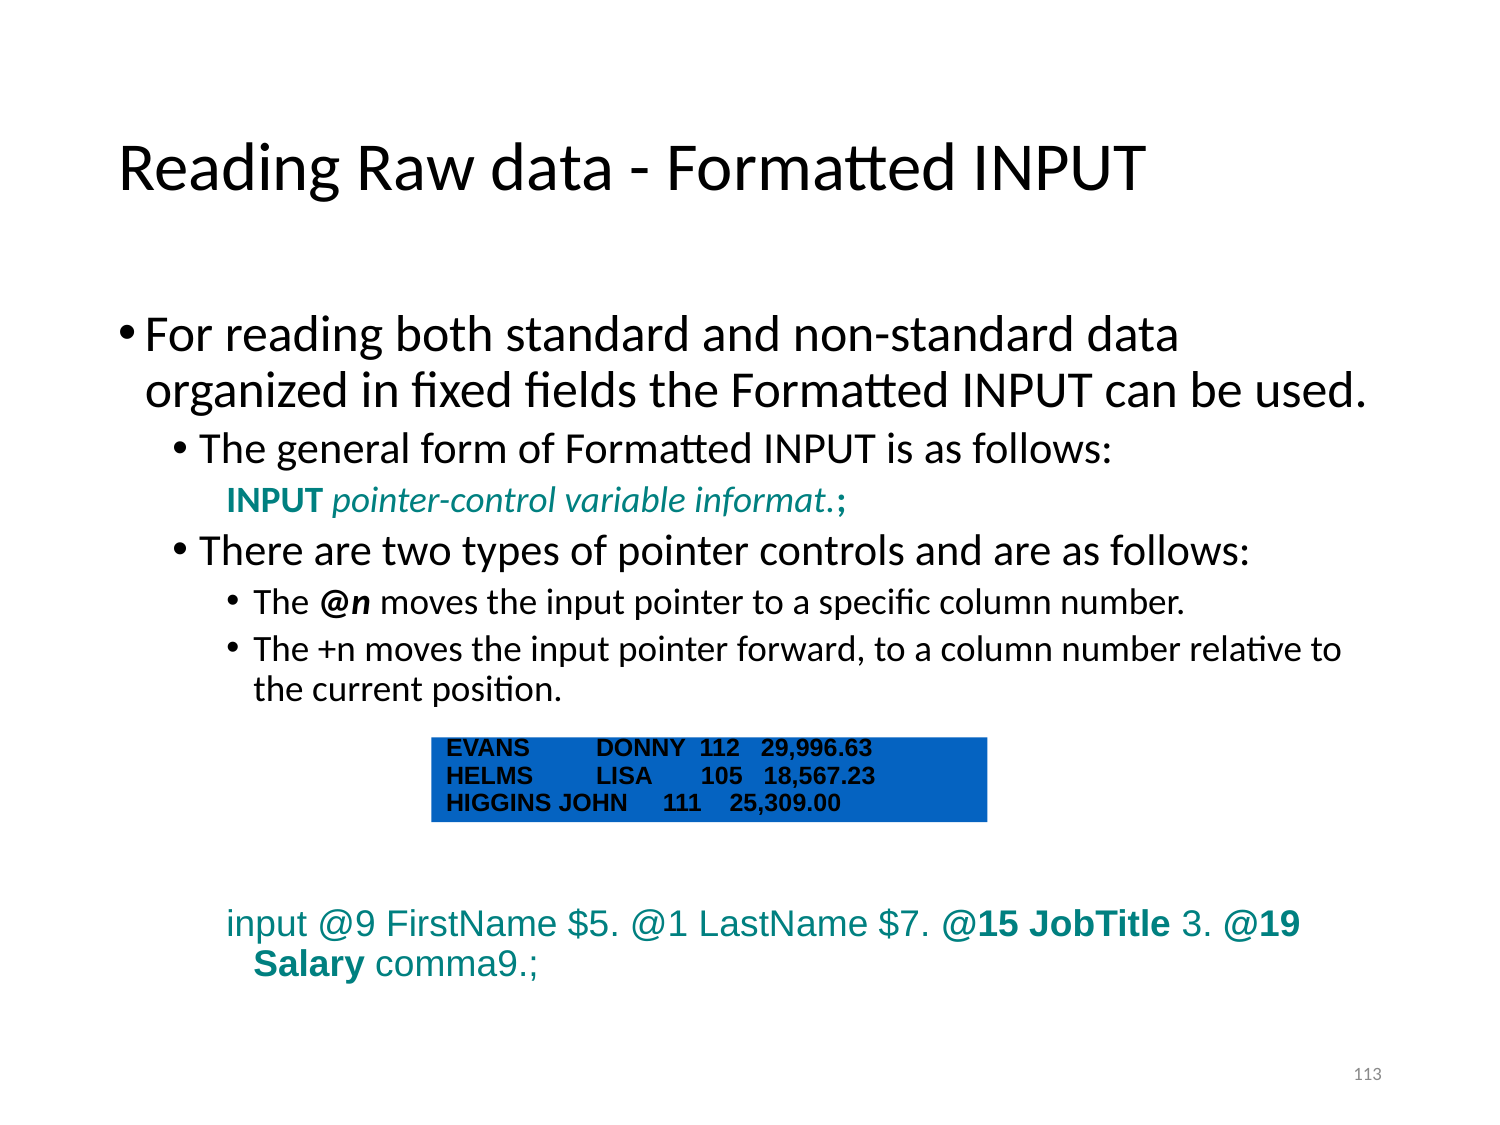

# Reading Raw data - Formatted INPUT
For reading both standard and non-standard data organized in fixed fields the Formatted INPUT can be used.
The general form of Formatted INPUT is as follows:
INPUT pointer-control variable informat.;
There are two types of pointer controls and are as follows:
The @n moves the input pointer to a specific column number.
The +n moves the input pointer forward, to a column number relative to the current position.

input @9 FirstName $5. @1 LastName $7. @15 JobTitle 3. @19 Salary comma9.;

EVANS 	DONNY  112   29,996.63
HELMS 	LISA       105   18,567.23
HIGGINS JOHN     111    25,309.00
113